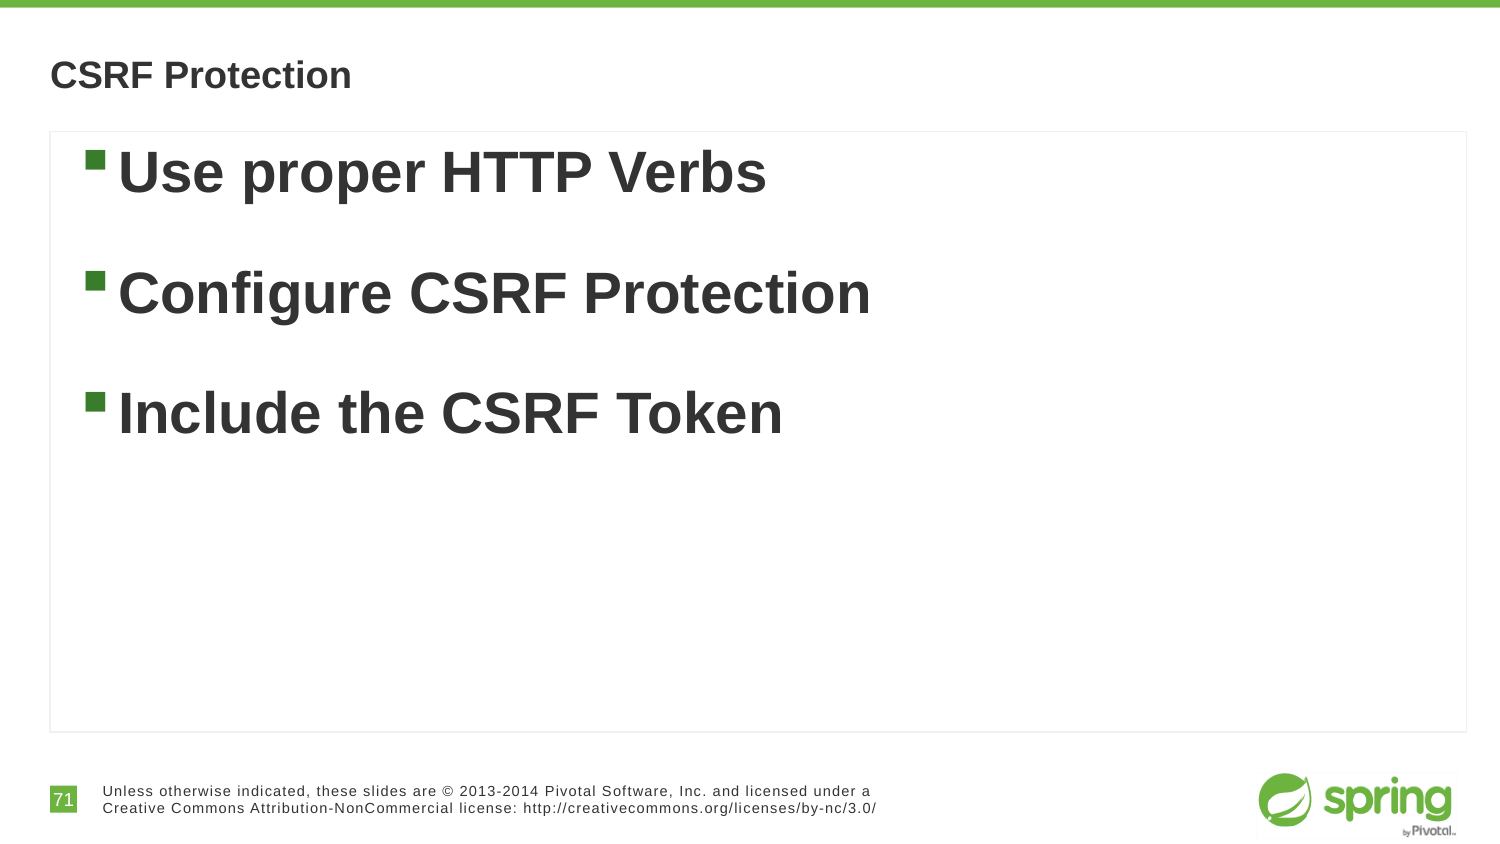

# CSRF Protection
Use proper HTTP Verbs
Configure CSRF Protection
Include the CSRF Token